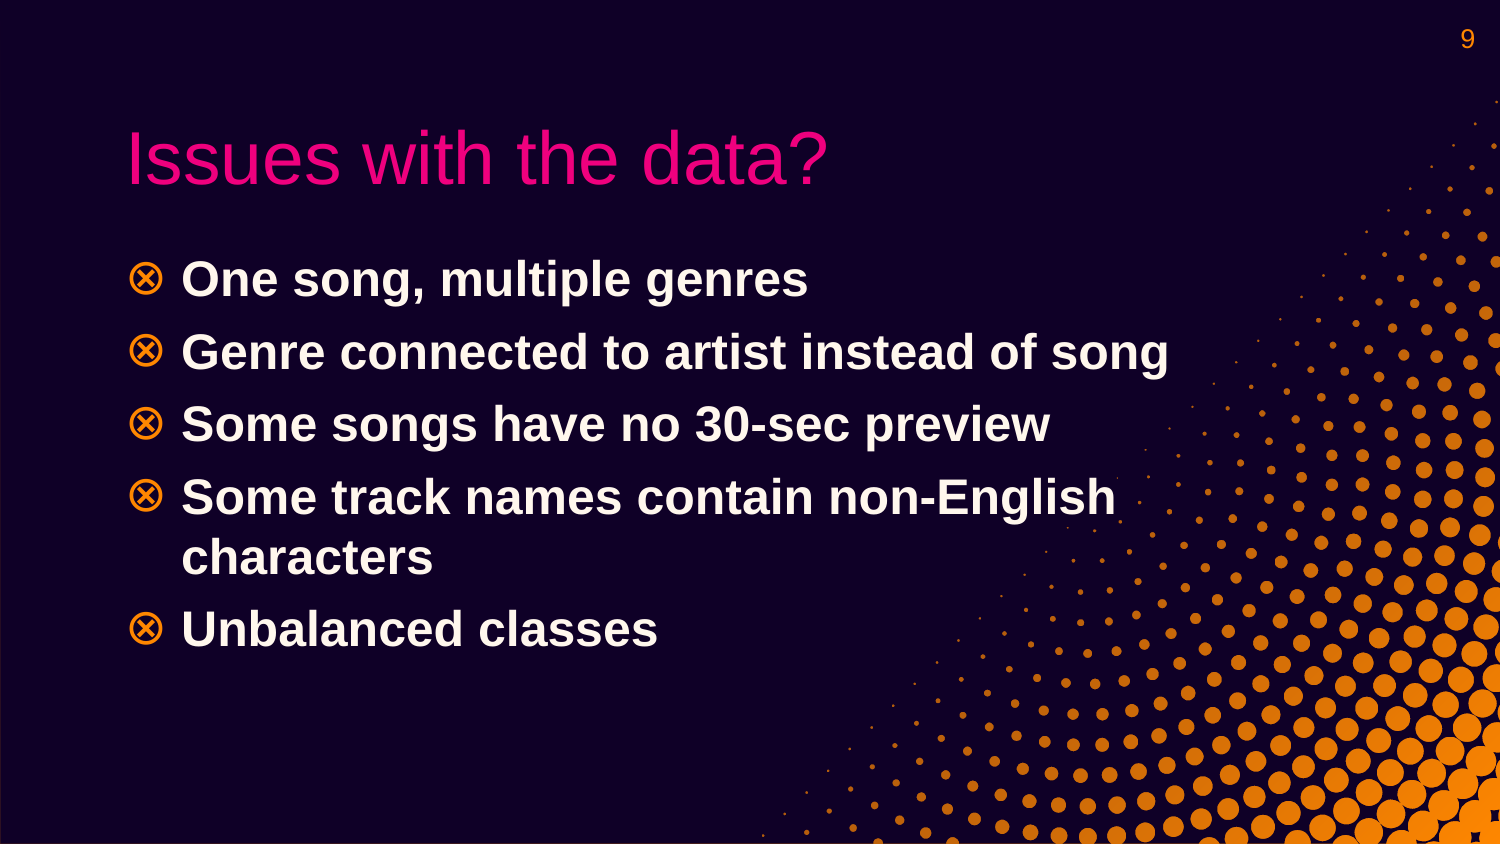

9
# Issues with the data?
One song, multiple genres
Genre connected to artist instead of song
Some songs have no 30-sec preview
Some track names contain non-English characters
Unbalanced classes